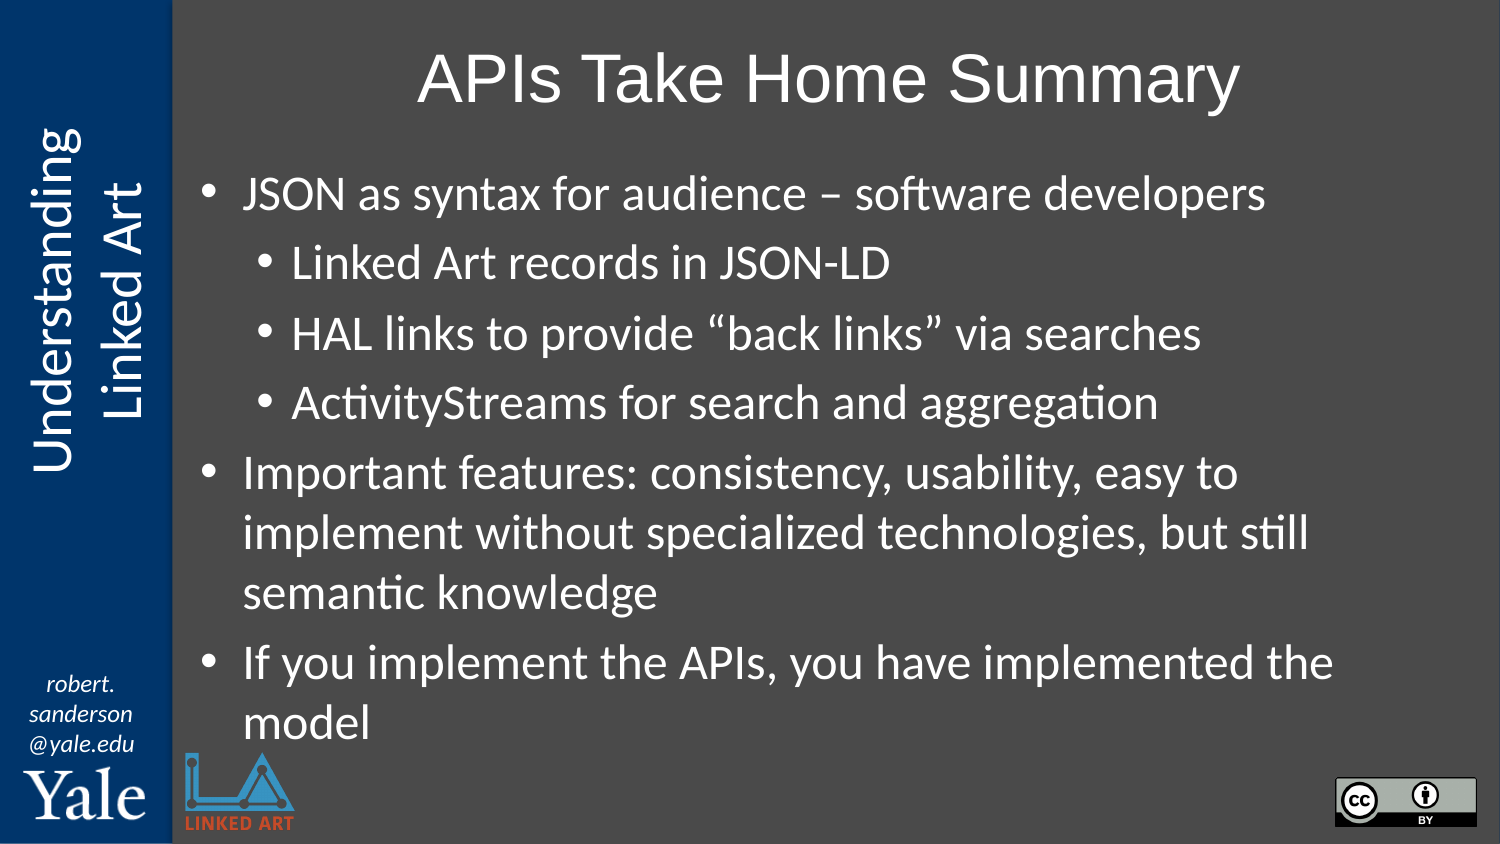

# APIs Take Home Summary
JSON as syntax for audience – software developers
Linked Art records in JSON-LD
HAL links to provide “back links” via searches
ActivityStreams for search and aggregation
Important features: consistency, usability, easy to implement without specialized technologies, but still semantic knowledge
If you implement the APIs, you have implemented the model